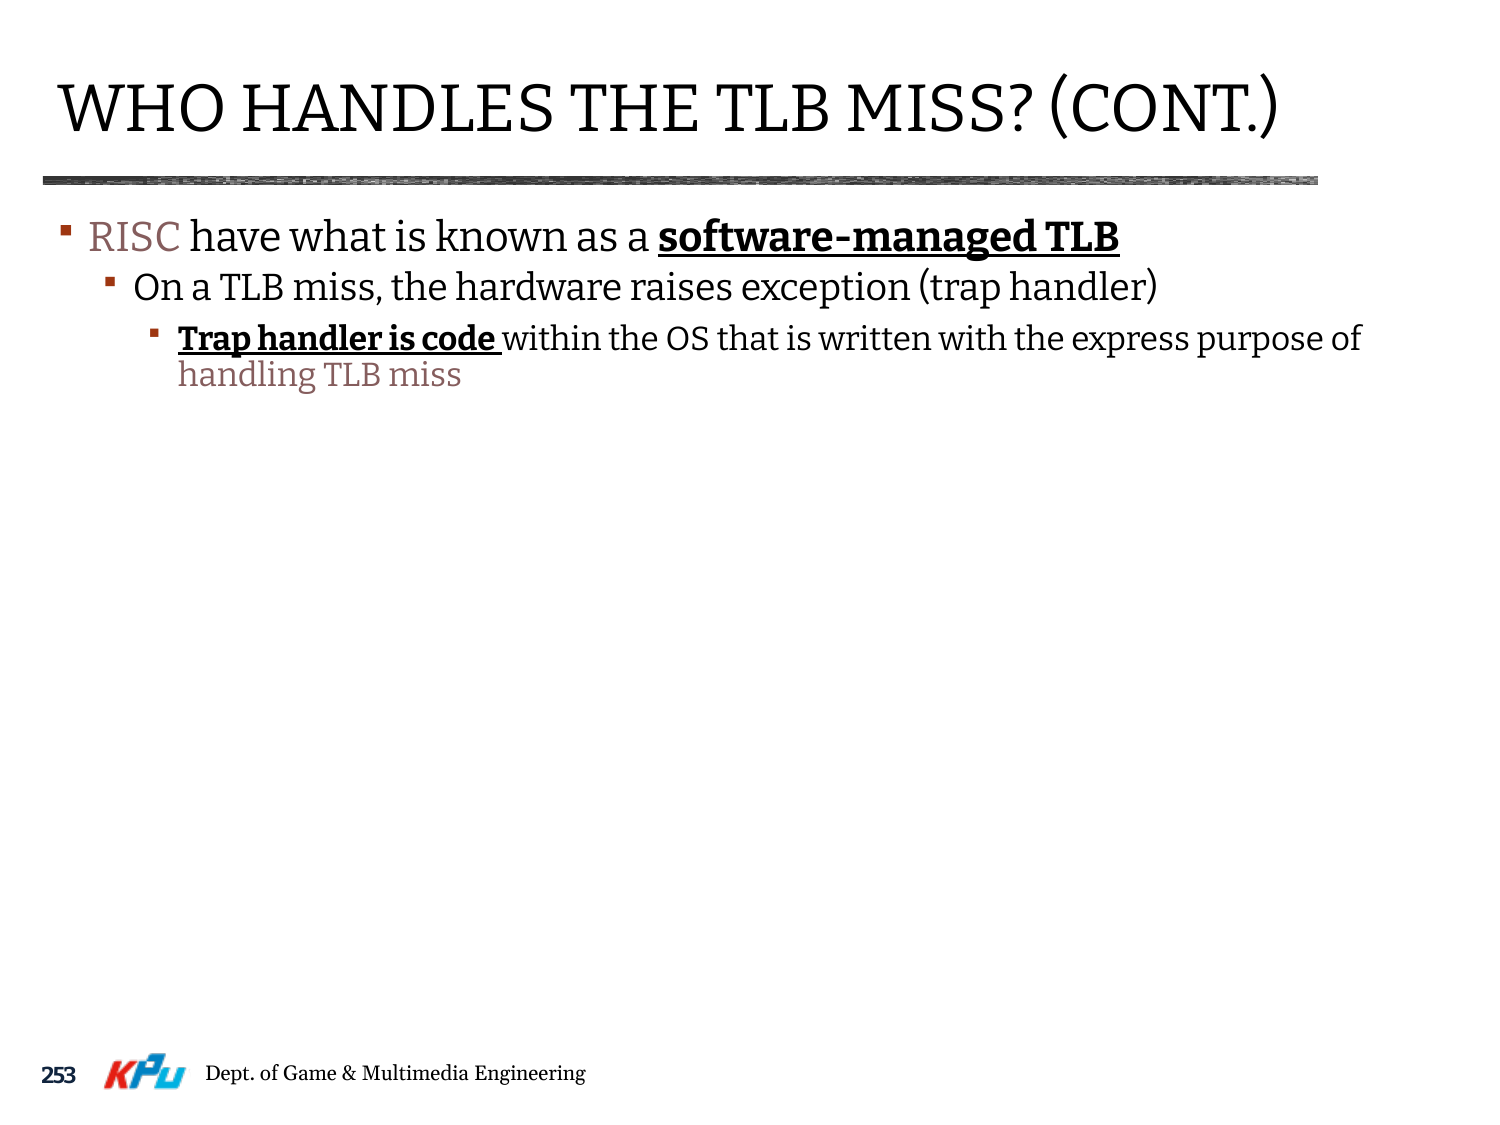

# Who Handles The TLB Miss? (Cont.)
RISC have what is known as a software-managed TLB
On a TLB miss, the hardware raises exception (trap handler)
Trap handler is code within the OS that is written with the express purpose of handling TLB miss

Dept. of Game & Multimedia Engineering
253